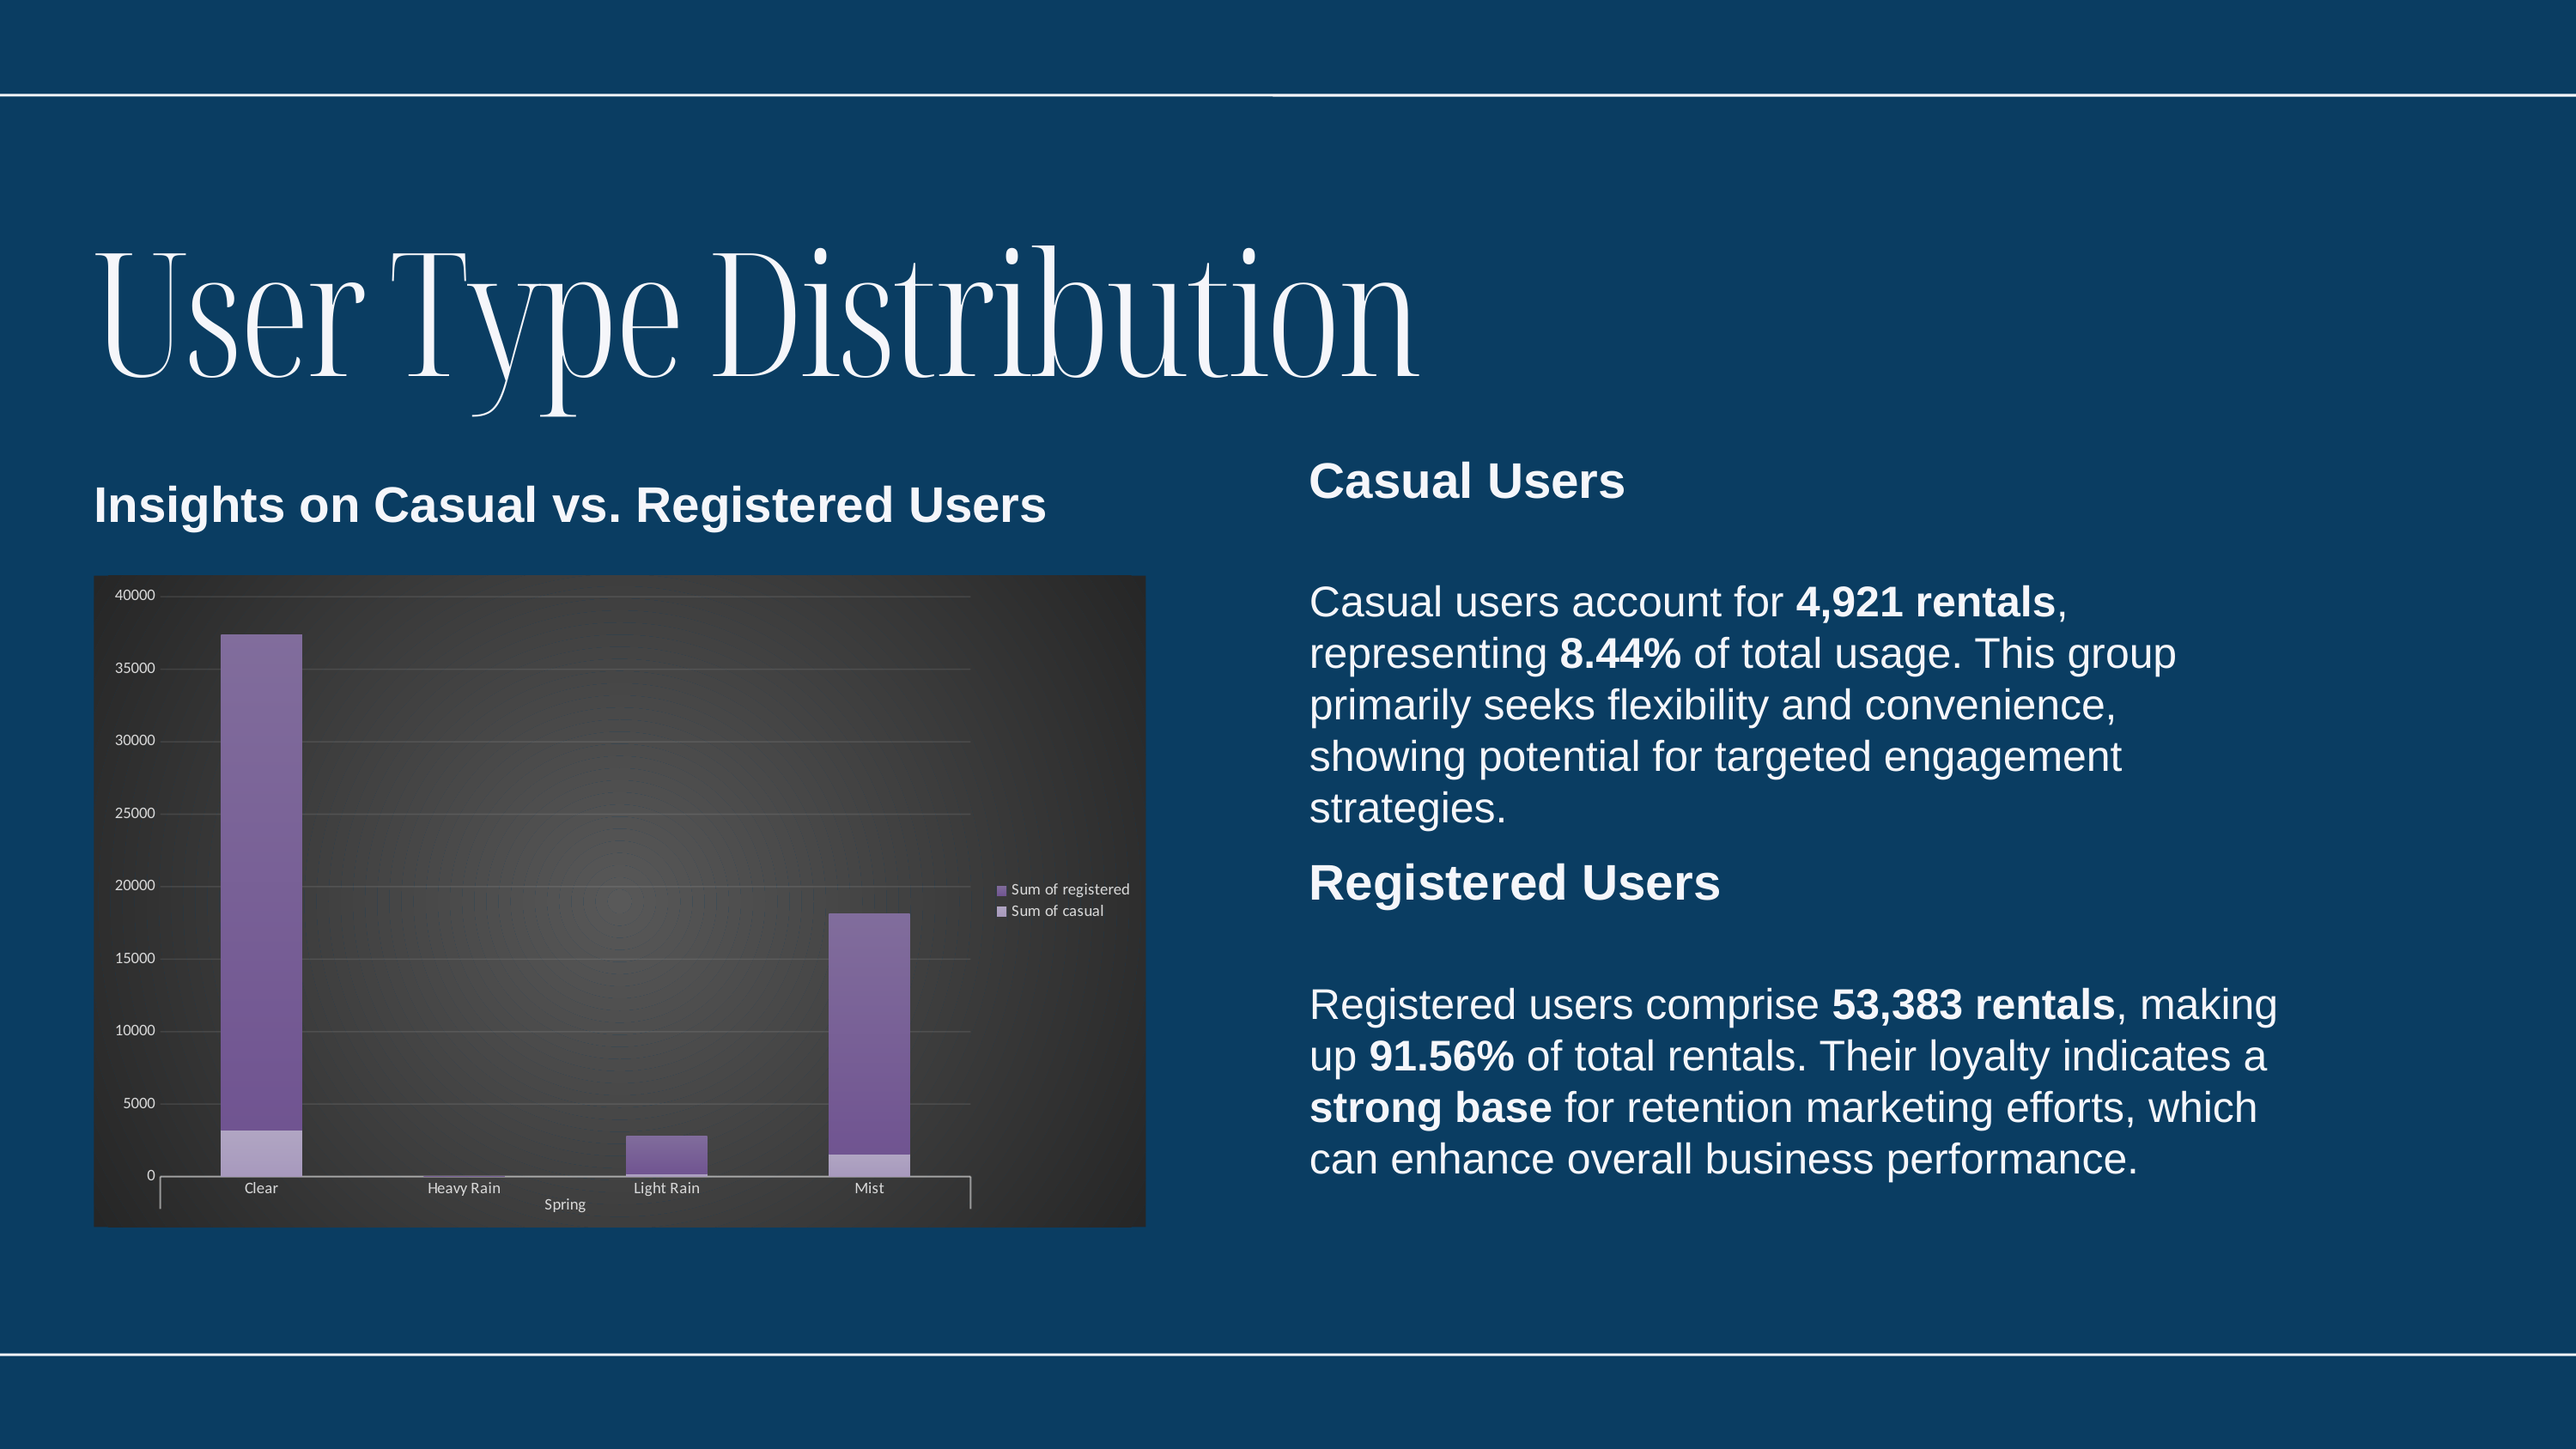

User Type Distribution
Insights on Casual vs. Registered Users
Casual Users
Casual users account for 4,921 rentals, representing 8.44% of total usage. This group primarily seeks flexibility and convenience, showing potential for targeted engagement strategies.

### Chart

| Category | Sum of casual | Sum of registered |
|---|---|---|
| Clear | 3211.0 | 34162.0 |
| Heavy Rain | 1.0 | 35.0 |
| Light Rain | 171.0 | 2618.0 |
| Mist | 1538.0 | 16568.0 |
Registered Users
Registered users comprise 53,383 rentals, making up 91.56% of total rentals. Their loyalty indicates a strong base for retention marketing efforts, which can enhance overall business performance.